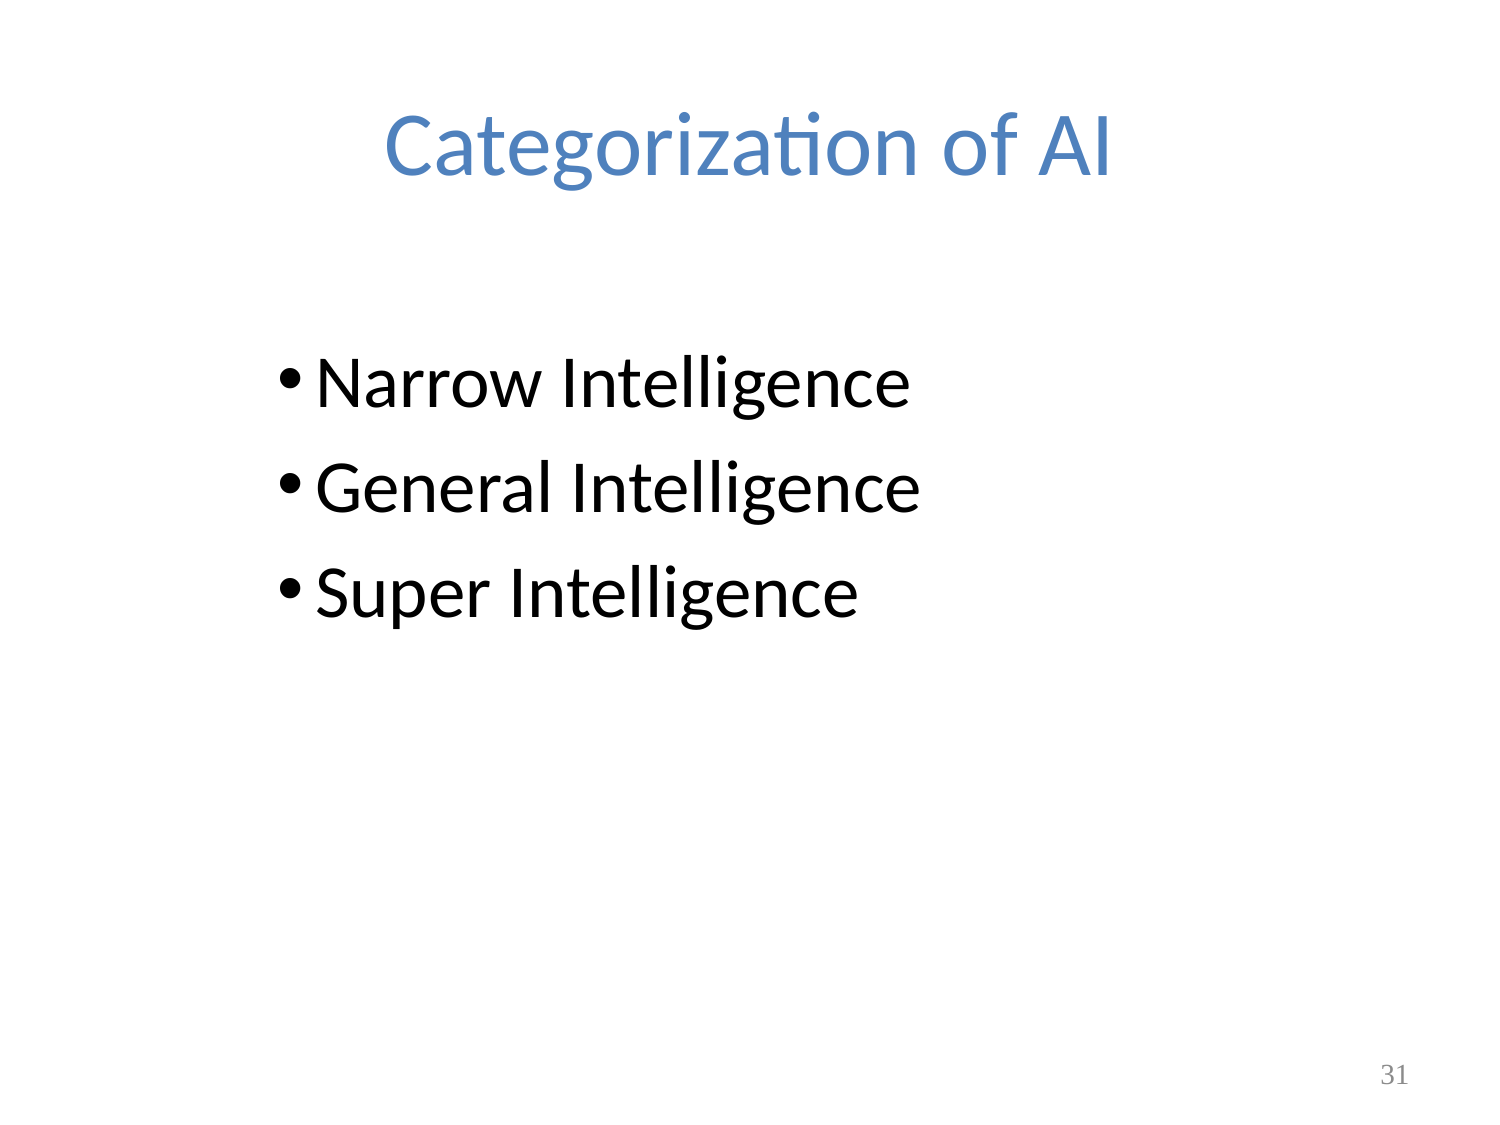

# Categorization of AI
Narrow Intelligence
General Intelligence
Super Intelligence
31